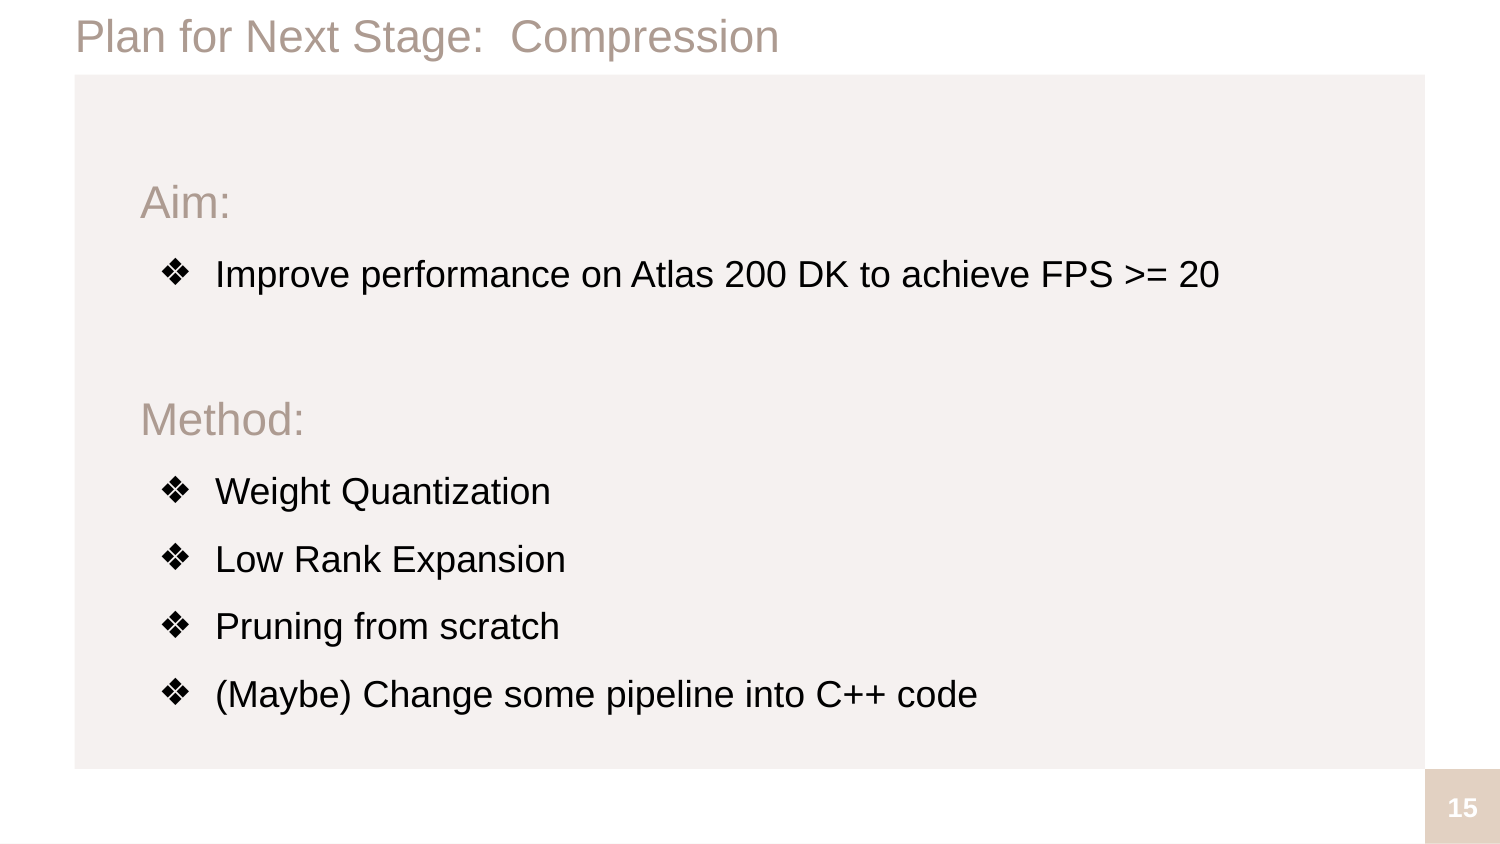

Plan for Next Stage:  Compression
Aim:
Improve performance on Atlas 200 DK to achieve FPS >= 20

Method:
Weight Quantization
Low Rank Expansion
Pruning from scratch
(Maybe) Change some pipeline into C++ code
15